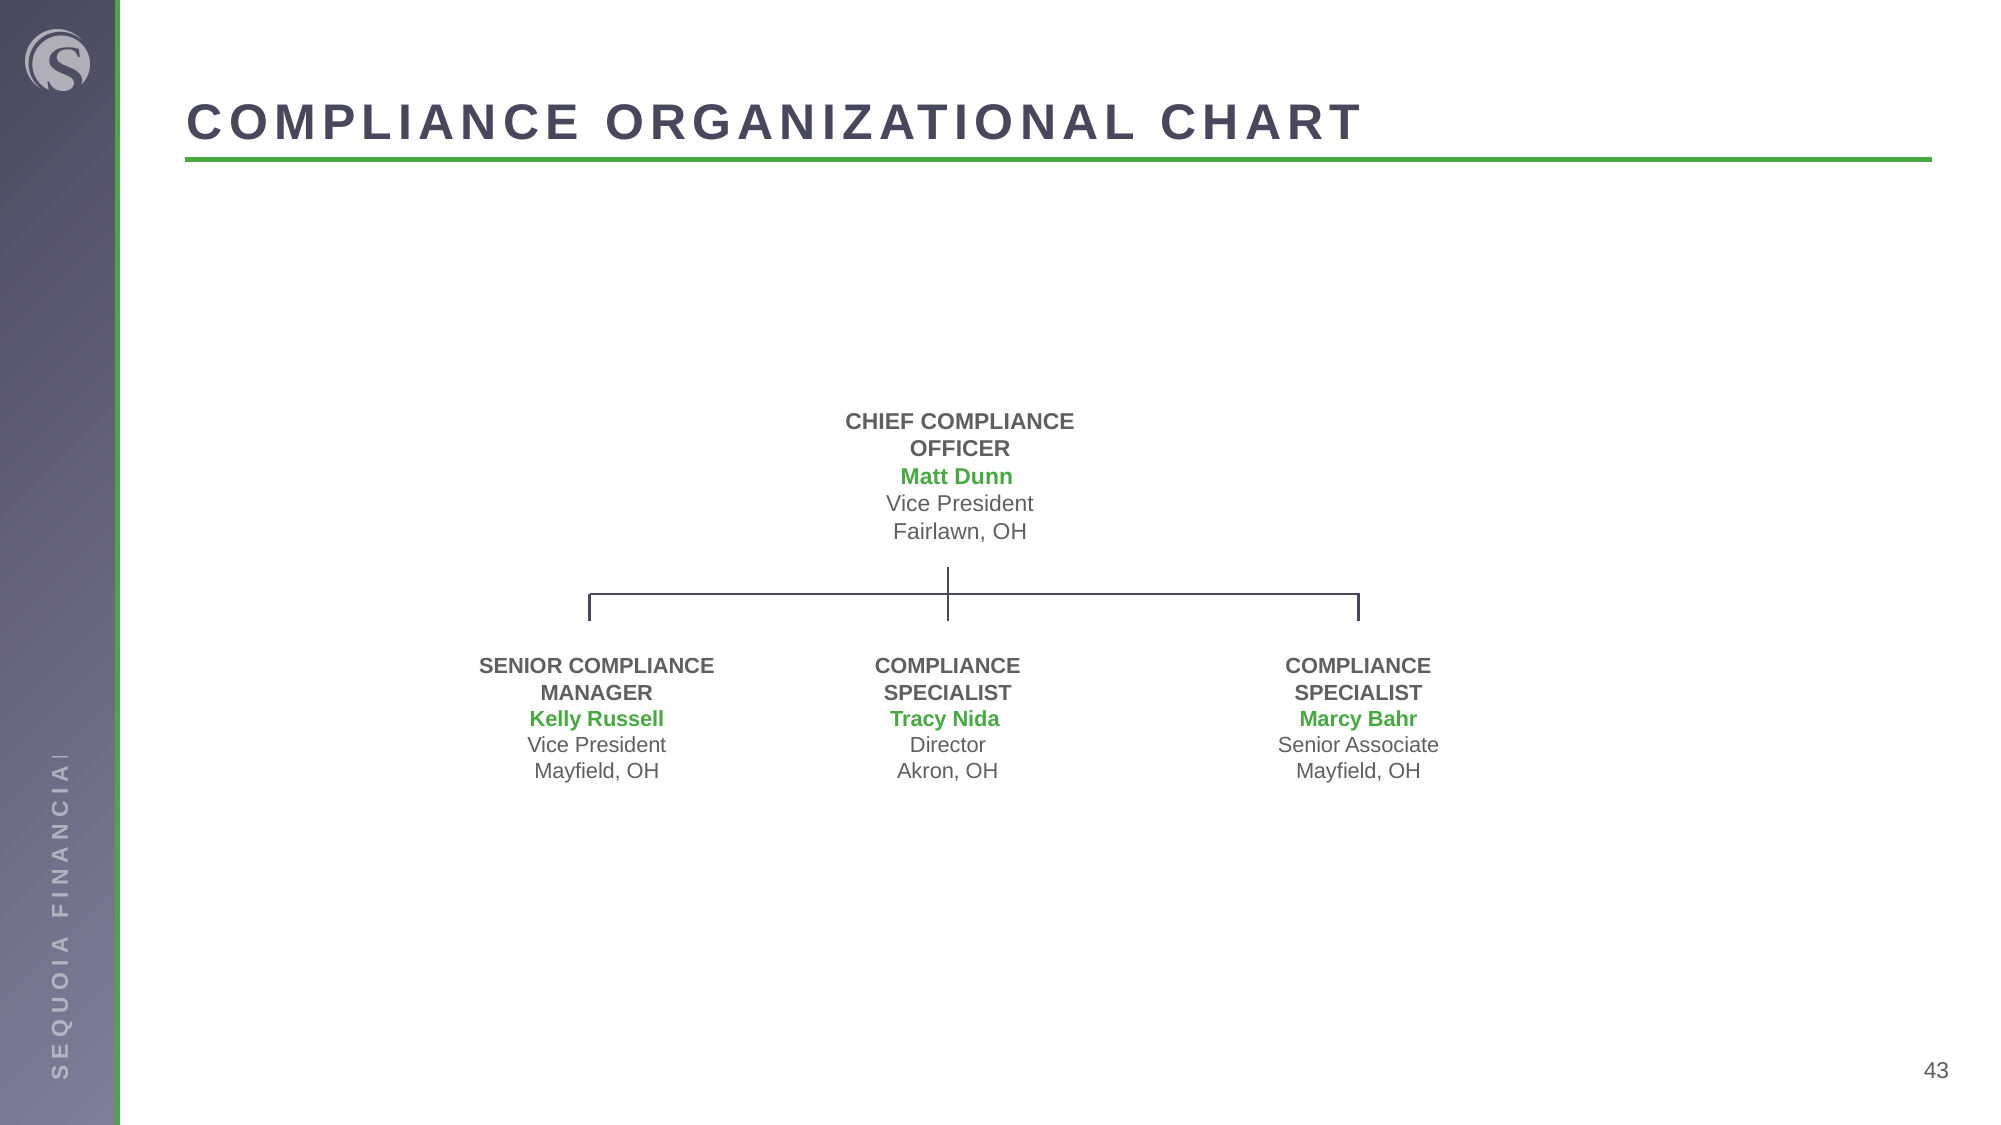

# COMPLIANCE ORGANIZATIONAL CHART
CHIEF COMPLIANCE OFFICER
Matt Dunn
Vice President
Fairlawn, OH
SENIOR COMPLIANCE MANAGER
Kelly Russell
Vice President
Mayfield, OH
COMPLIANCE SPECIALIST
Tracy Nida
Director
Akron, OH
COMPLIANCE SPECIALIST
Marcy Bahr
Senior Associate
Mayfield, OH
43